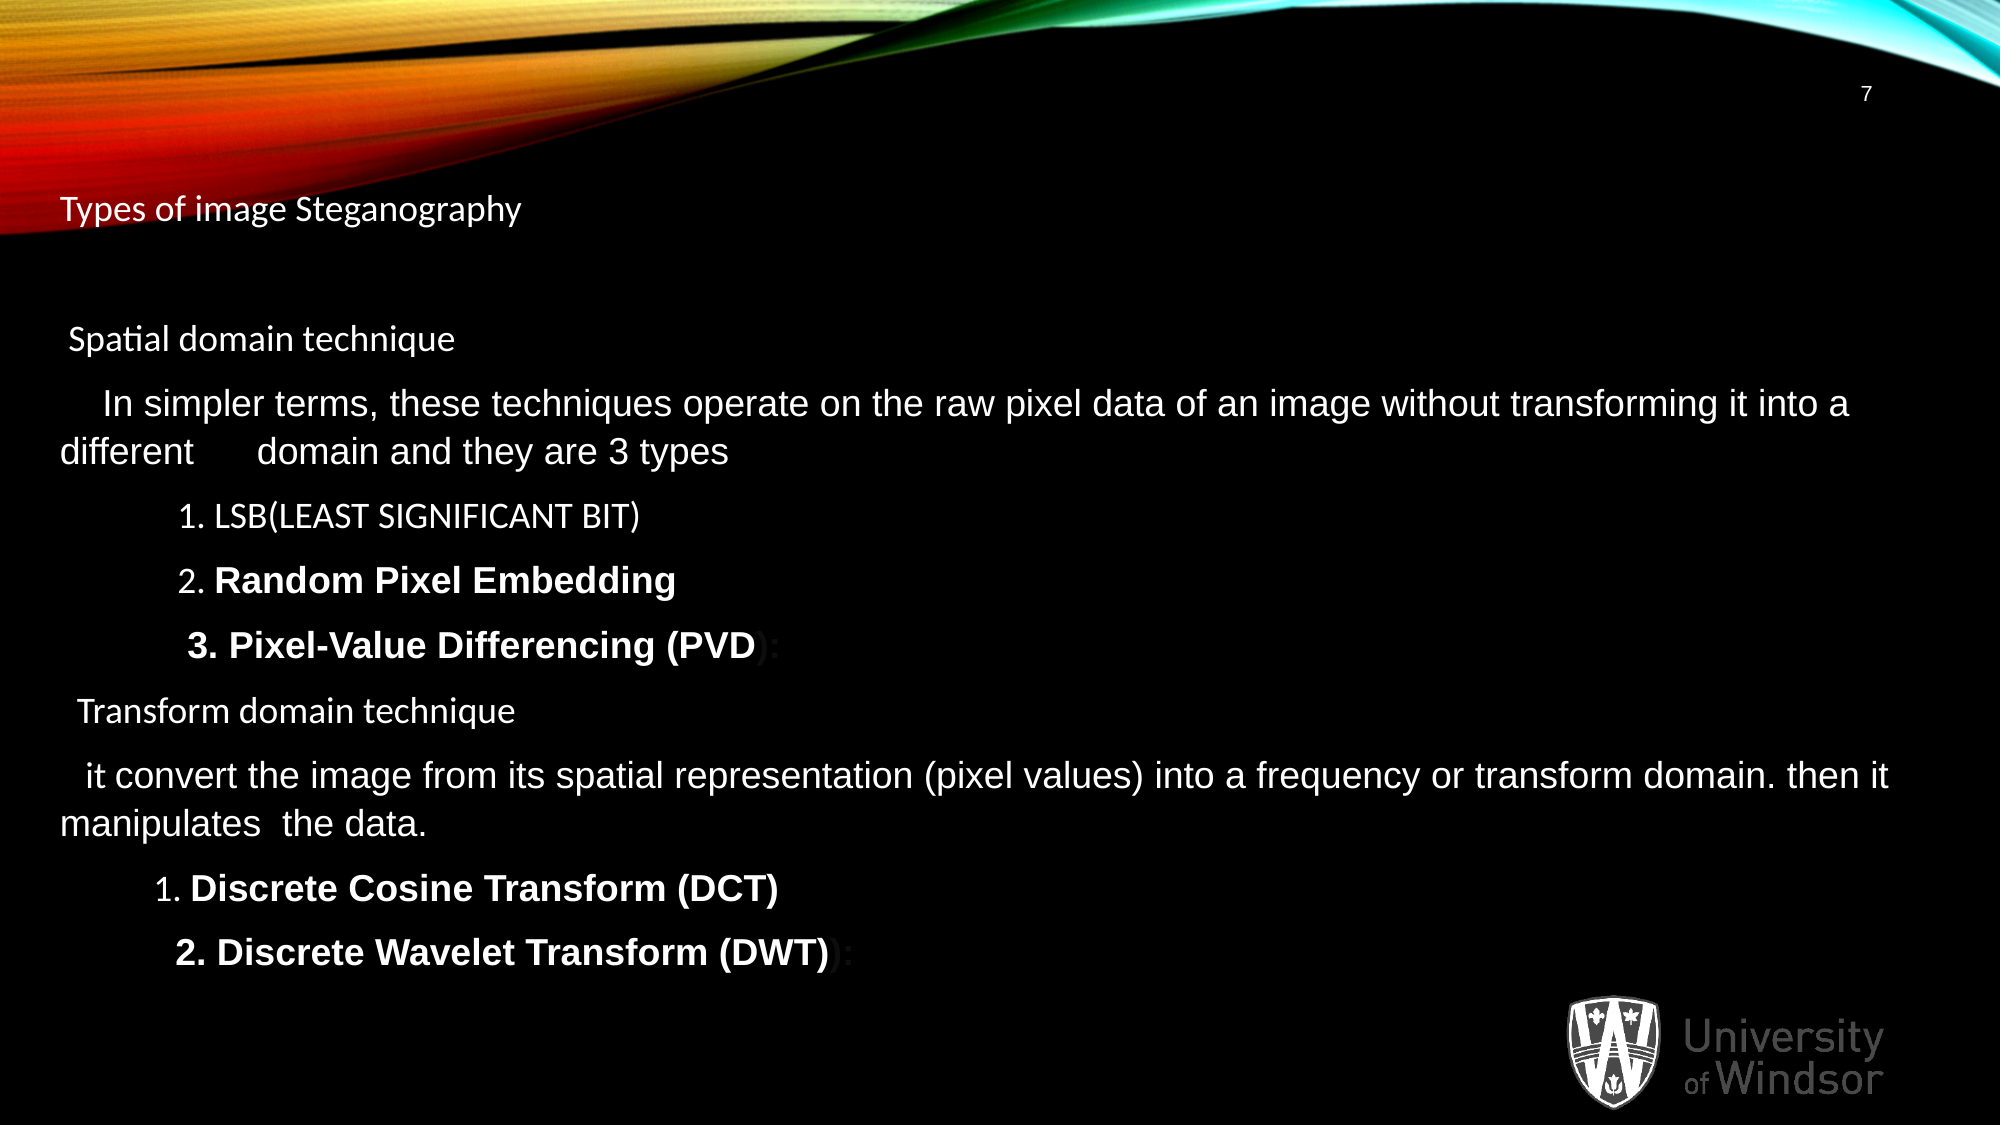

7
Types of image Steganography

 Spatial domain technique
     In simpler terms, these techniques operate on the raw pixel data of an image without transforming it into a different      domain and they are 3 types
     1. LSB(LEAST SIGNIFICANT BIT)
     2. Random Pixel Embedding
     3. Pixel-Value Differencing (PVD):
  Transform domain technique
   it convert the image from its spatial representation (pixel values) into a frequency or transform domain. then it  manipulates  the data.
           1. Discrete Cosine Transform (DCT)
           2. Discrete Wavelet Transform (DWT)):